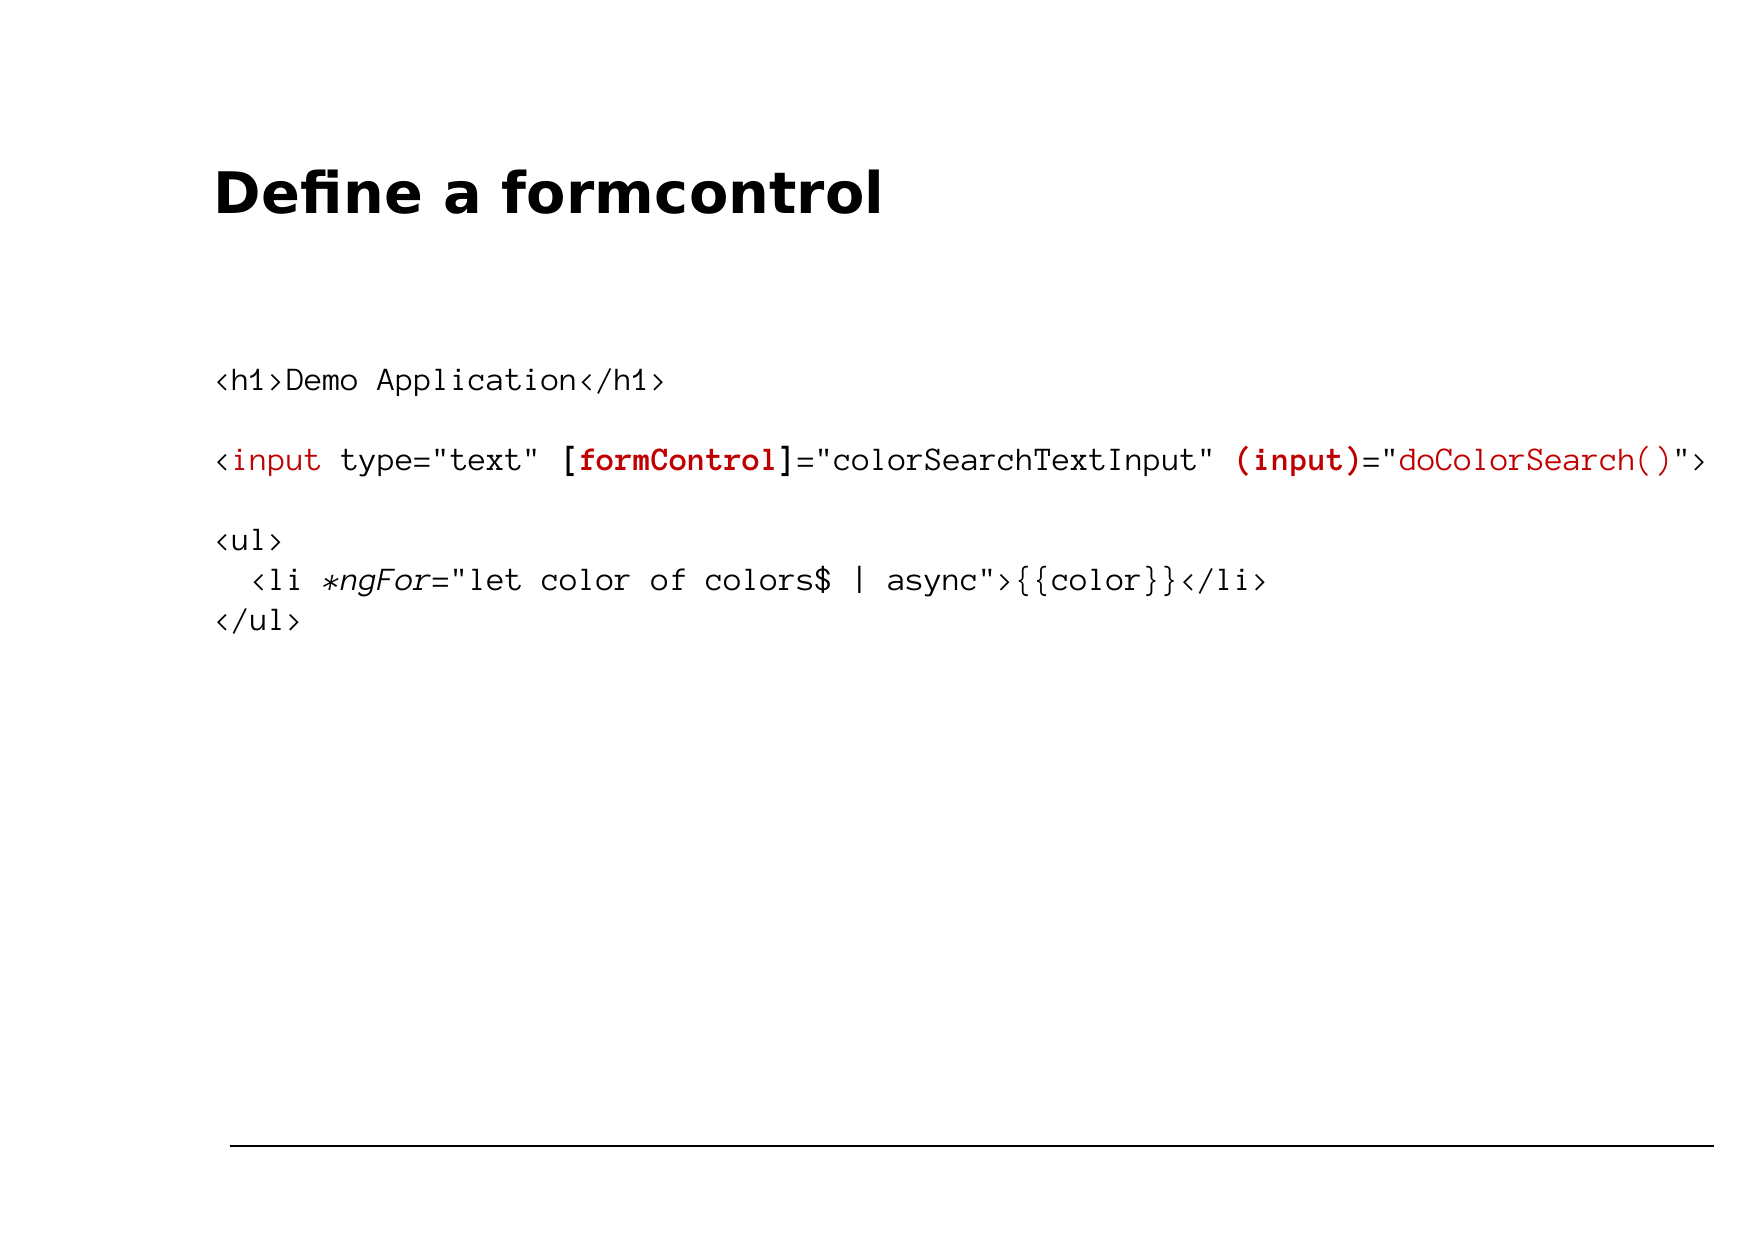

# Define a formcontrol
<h1>Demo Application</h1>
<input type="text" [formControl]="colorSearchTextInput" (input)="doColorSearch()">
<ul>
  <li *ngFor="let color of colors$ | async">{{color}}</li>
</ul>